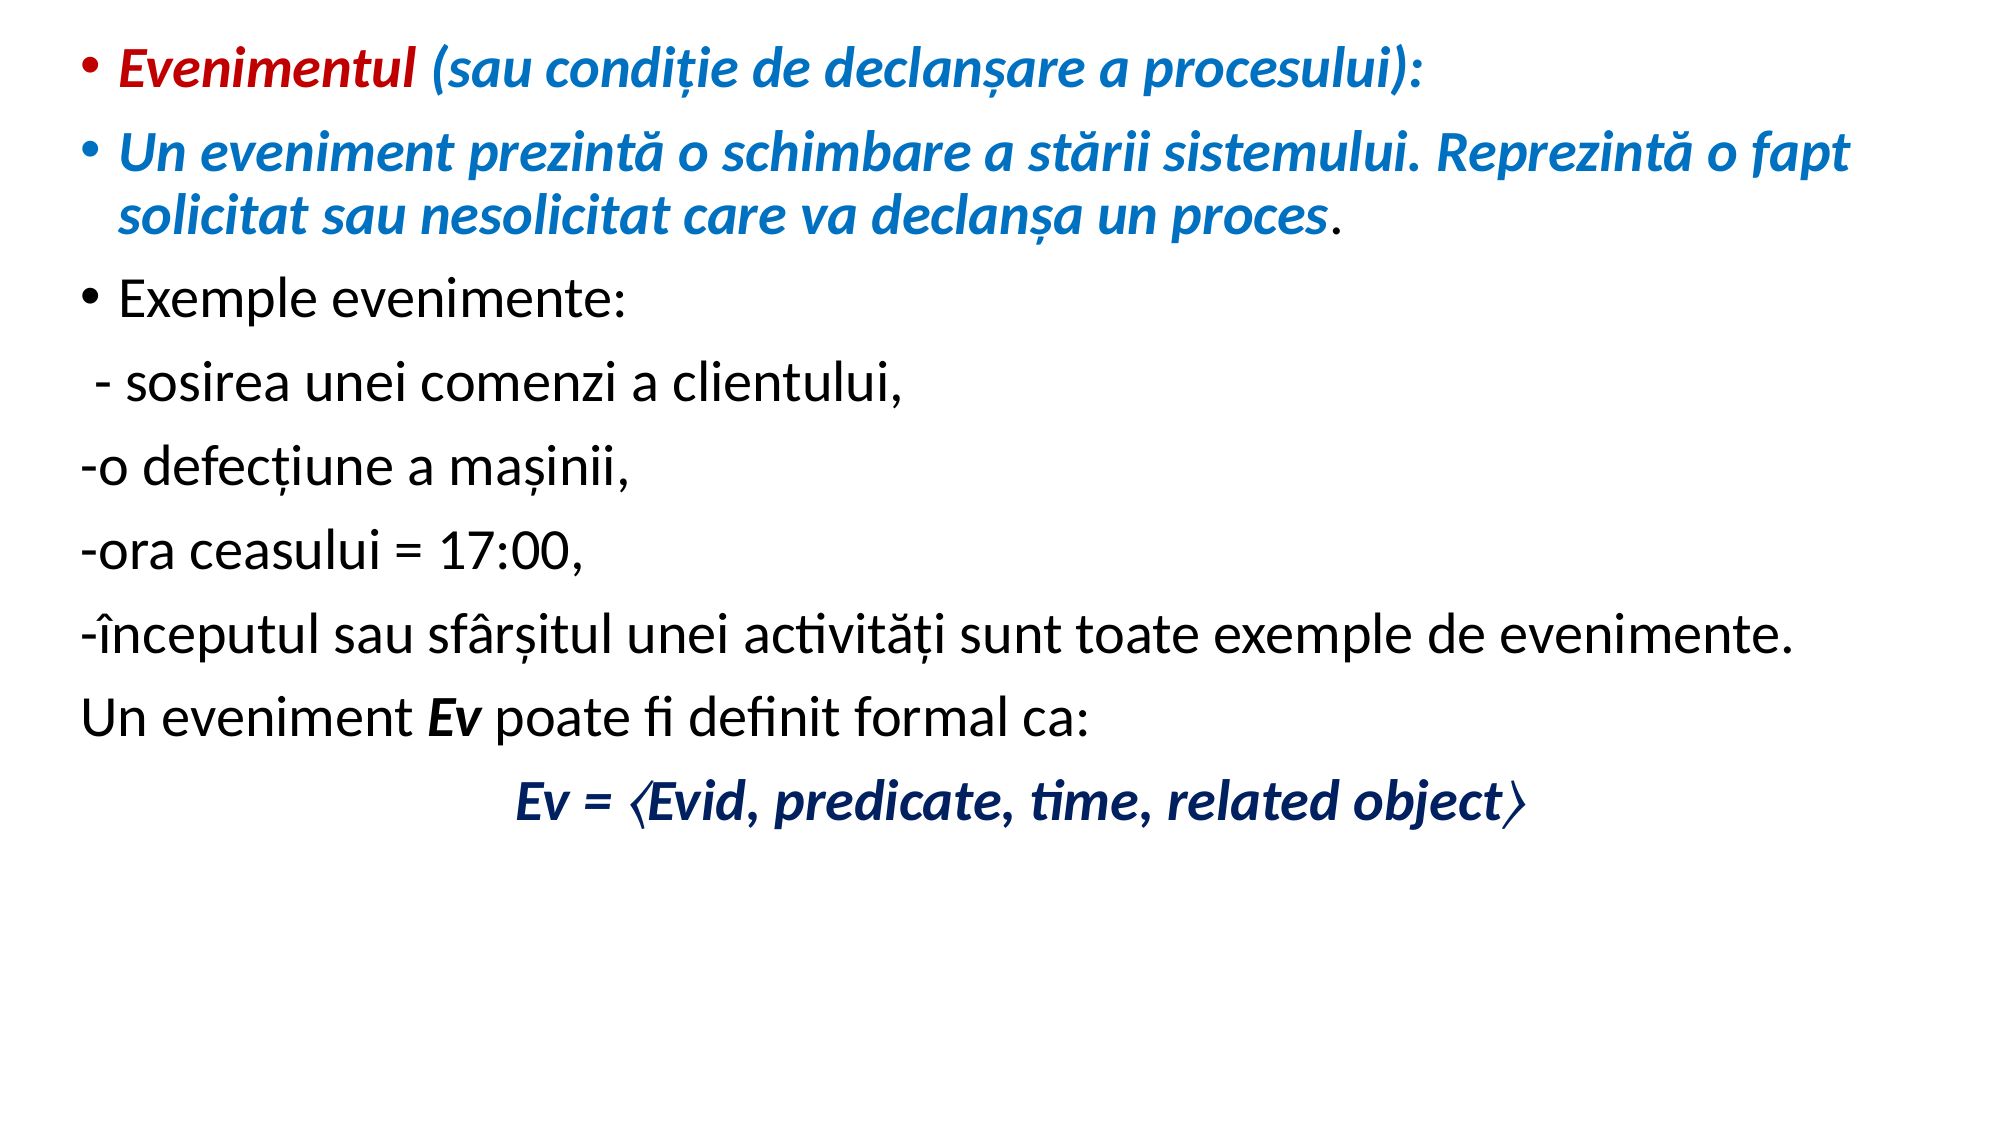

Evenimentul (sau condiție de declanșare a procesului):
Un eveniment prezintă o schimbare a stării sistemului. Reprezintă o fapt solicitat sau nesolicitat care va declanșa un proces.
Exemple evenimente:
 - sosirea unei comenzi a clientului,
-o defecțiune a mașinii,
-ora ceasului = 17:00,
-începutul sau sfârșitul unei activități sunt toate exemple de evenimente.
Un eveniment Ev poate fi definit formal ca:
 Ev = 〈Evid, predicate, time, related object〉